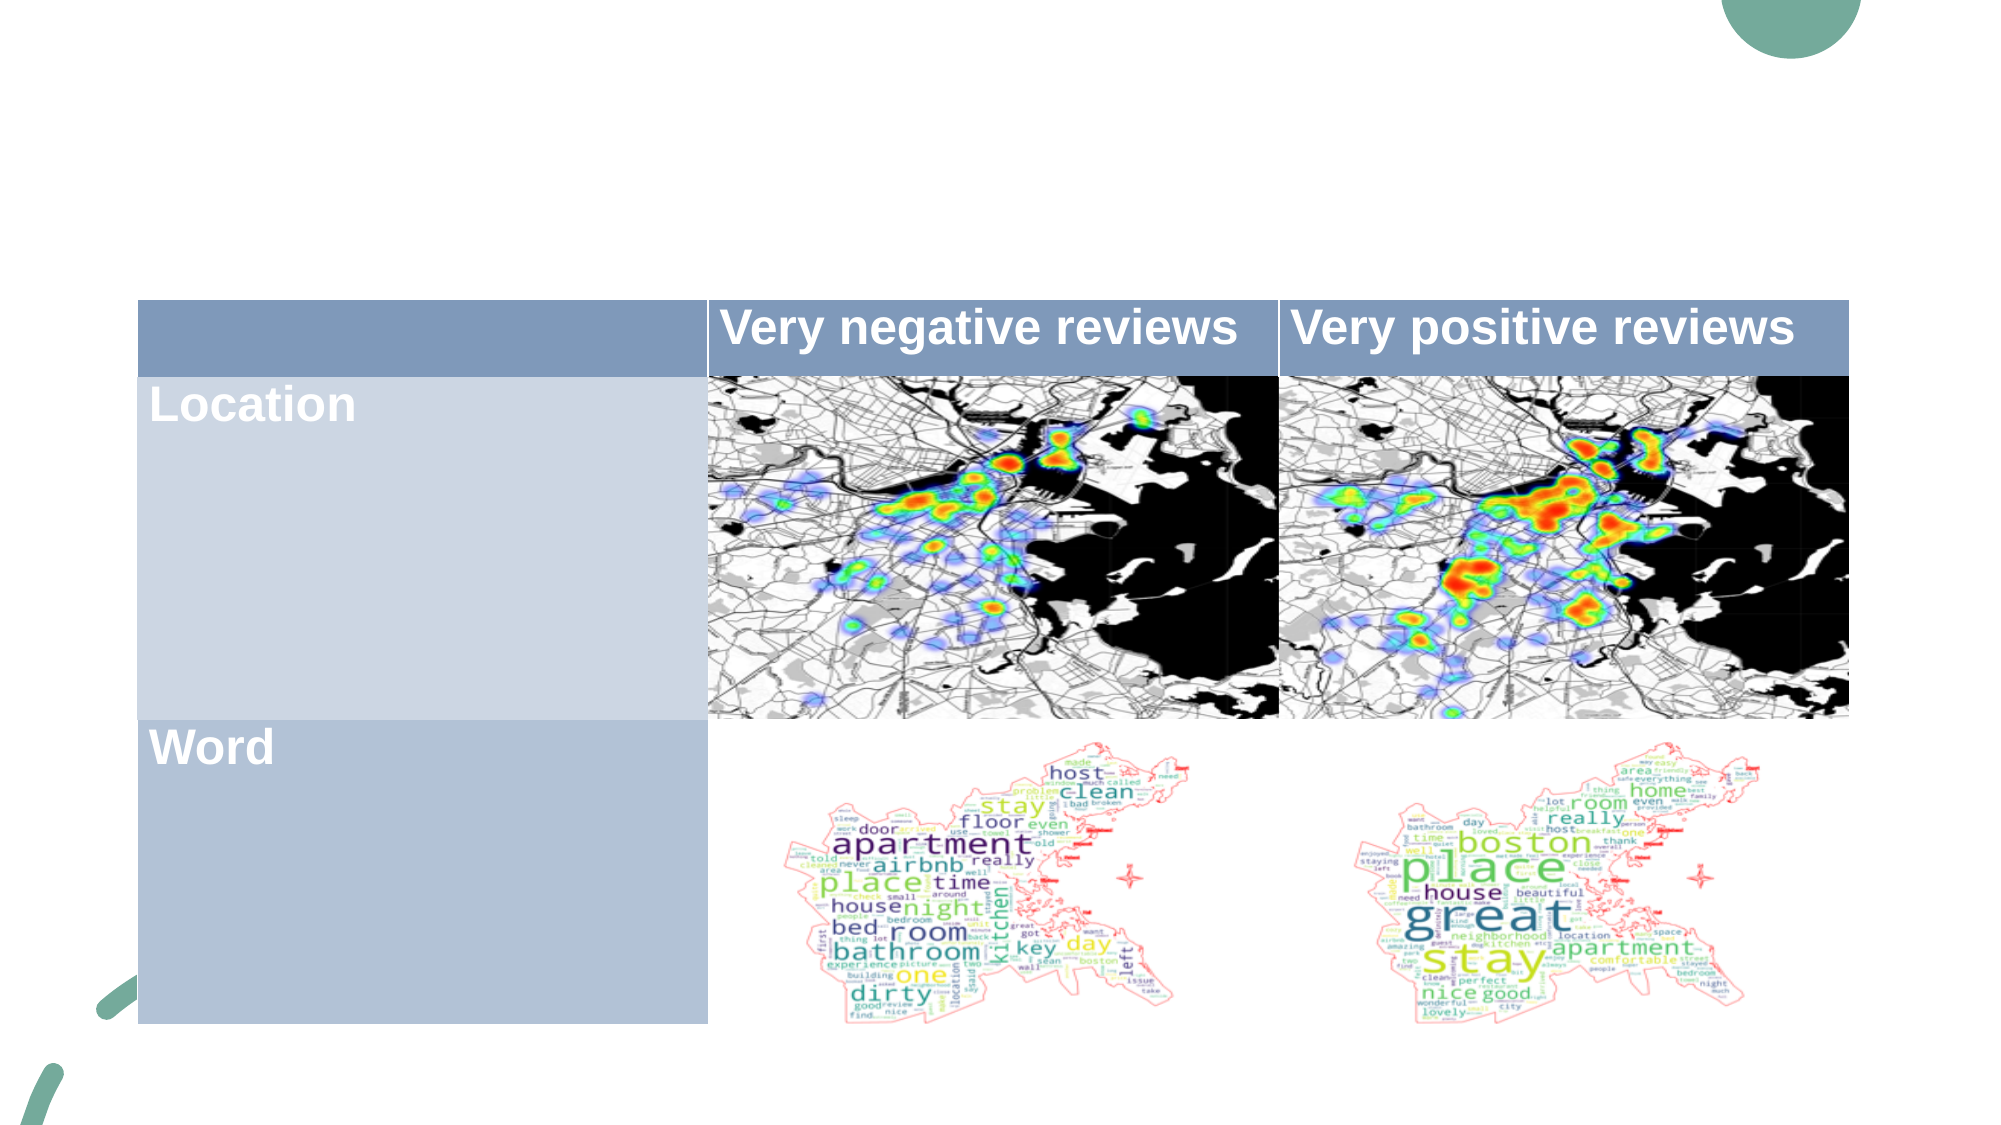

#
|  | Very negative reviews | Very positive reviews |
| --- | --- | --- |
| Location |  |  |
| Word |  |  |